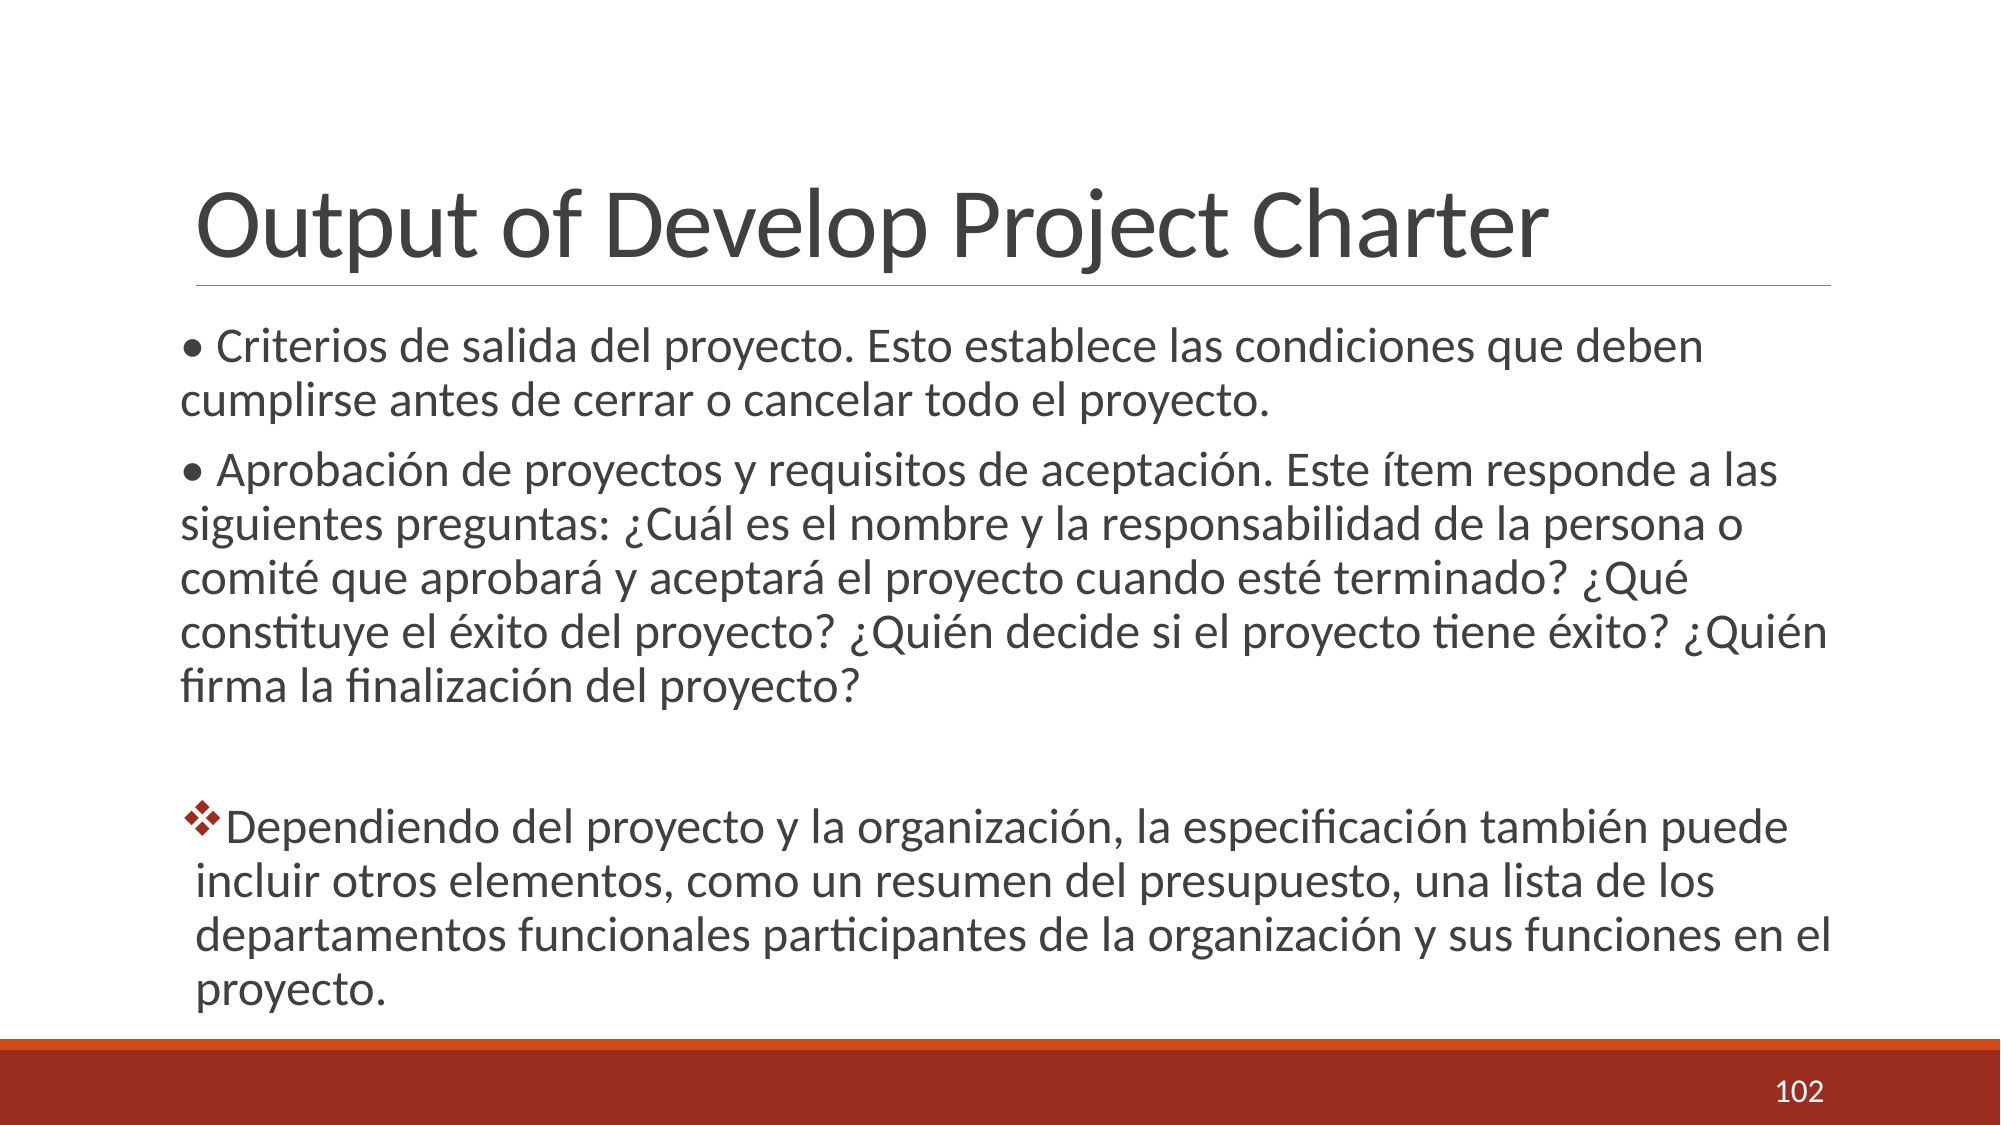

# Output of Develop Project Charter
• Criterios de salida del proyecto. Esto establece las condiciones que deben cumplirse antes de cerrar o cancelar todo el proyecto.
• Aprobación de proyectos y requisitos de aceptación. Este ítem responde a las siguientes preguntas: ¿Cuál es el nombre y la responsabilidad de la persona o comité que aprobará y aceptará el proyecto cuando esté terminado? ¿Qué constituye el éxito del proyecto? ¿Quién decide si el proyecto tiene éxito? ¿Quién firma la finalización del proyecto?

Dependiendo del proyecto y la organización, la especificación también puede incluir otros elementos, como un resumen del presupuesto, una lista de los departamentos funcionales participantes de la organización y sus funciones en el proyecto.
102